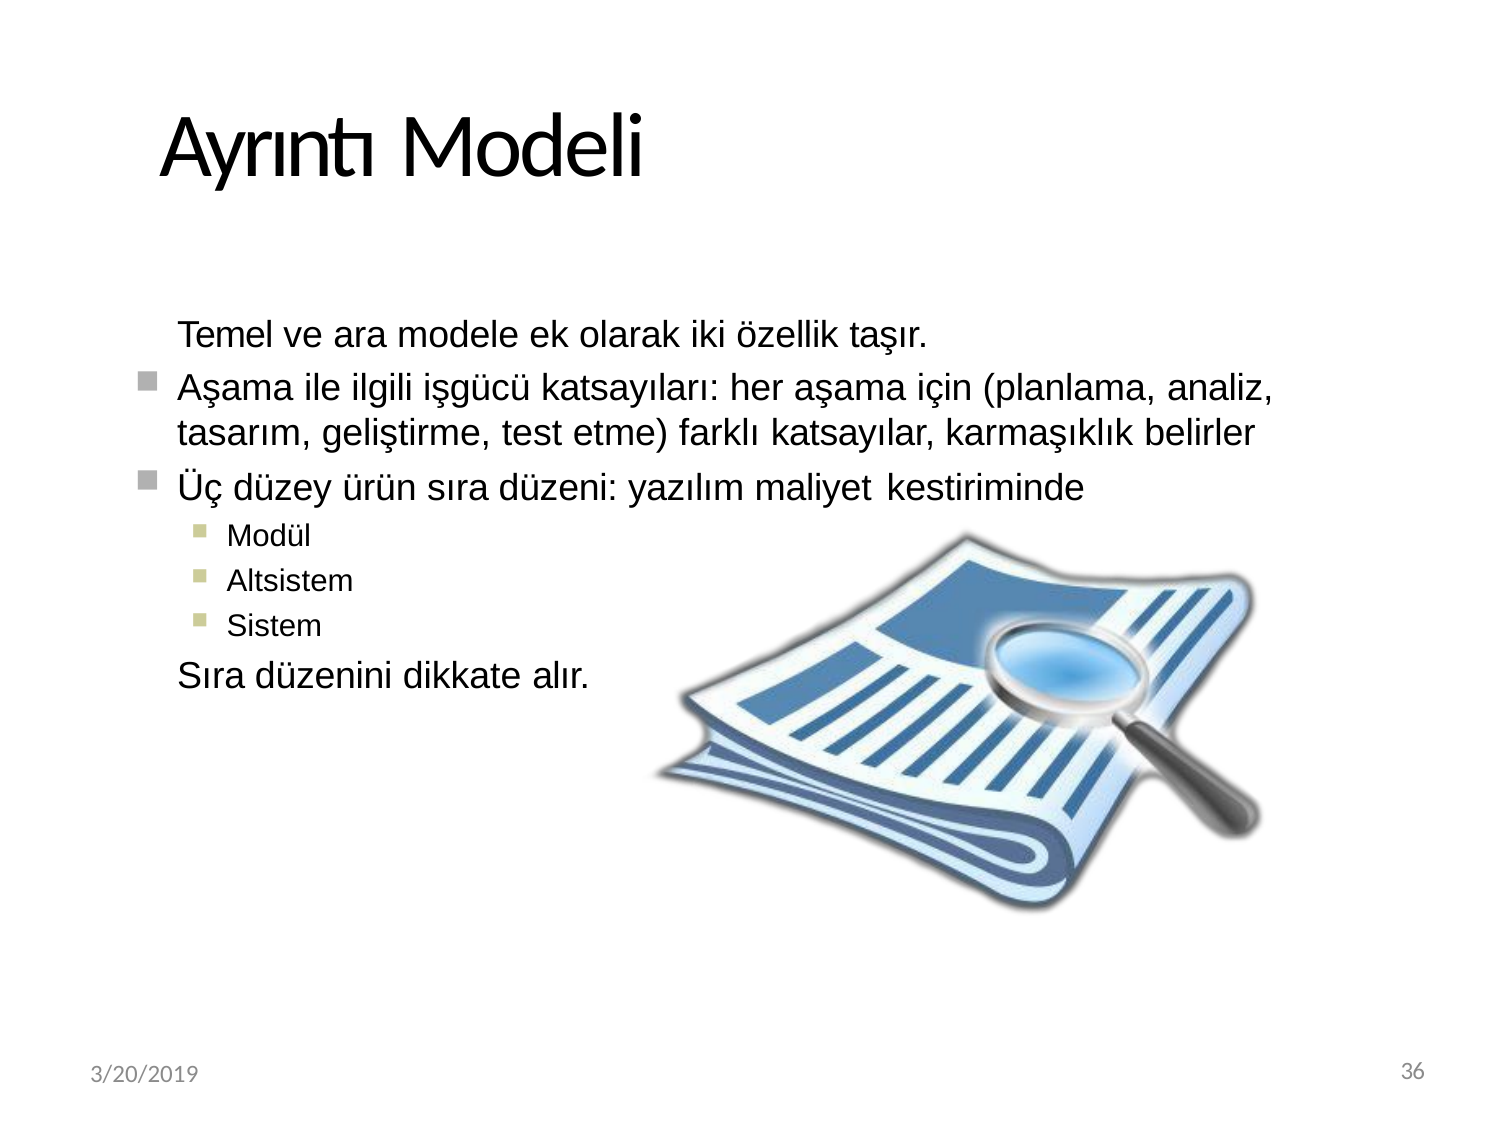

# Ayrıntı Modeli
Temel ve ara modele ek olarak iki özellik taşır.
Aşama ile ilgili işgücü katsayıları: her aşama için (planlama, analiz,
tasarım, geliştirme, test etme) farklı katsayılar, karmaşıklık belirler
Üç düzey ürün sıra düzeni: yazılım maliyet kestiriminde
Modül
Altsistem
Sistem
Sıra düzenini dikkate alır.

3/20/2019
36